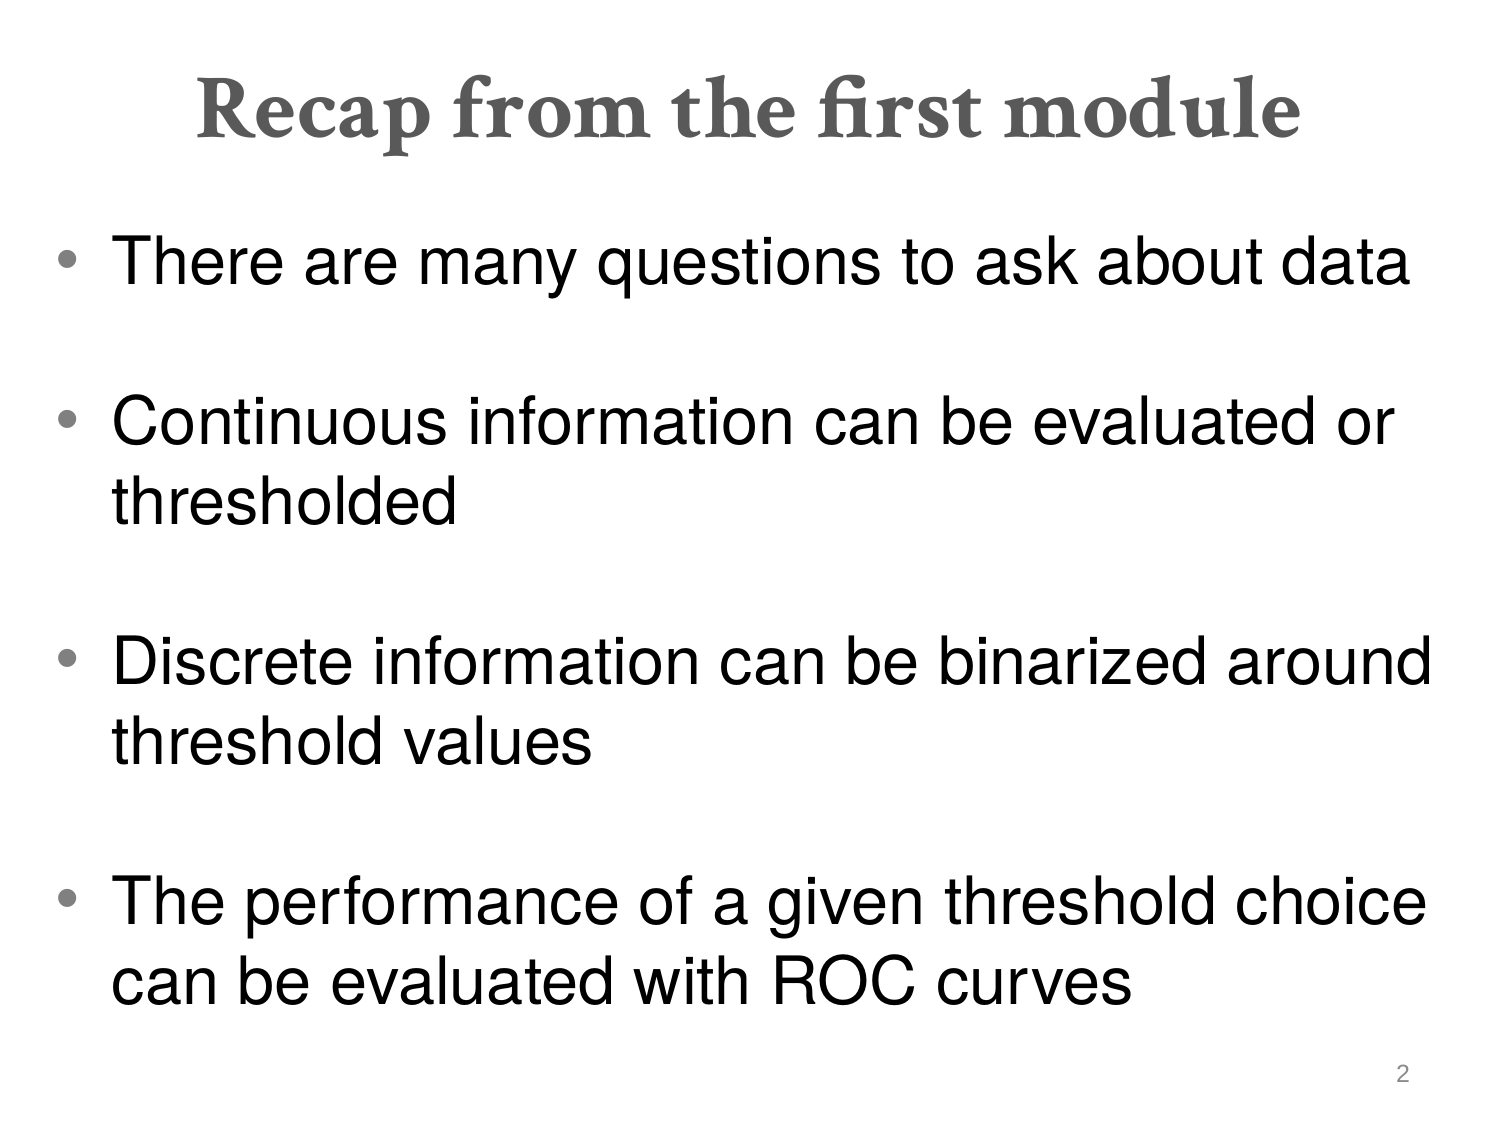

Recap from the first module
There are many questions to ask about data

Continuous information can be evaluated or thresholded

Discrete information can be binarized around threshold values

The performance of a given threshold choice can be evaluated with ROC curves

2